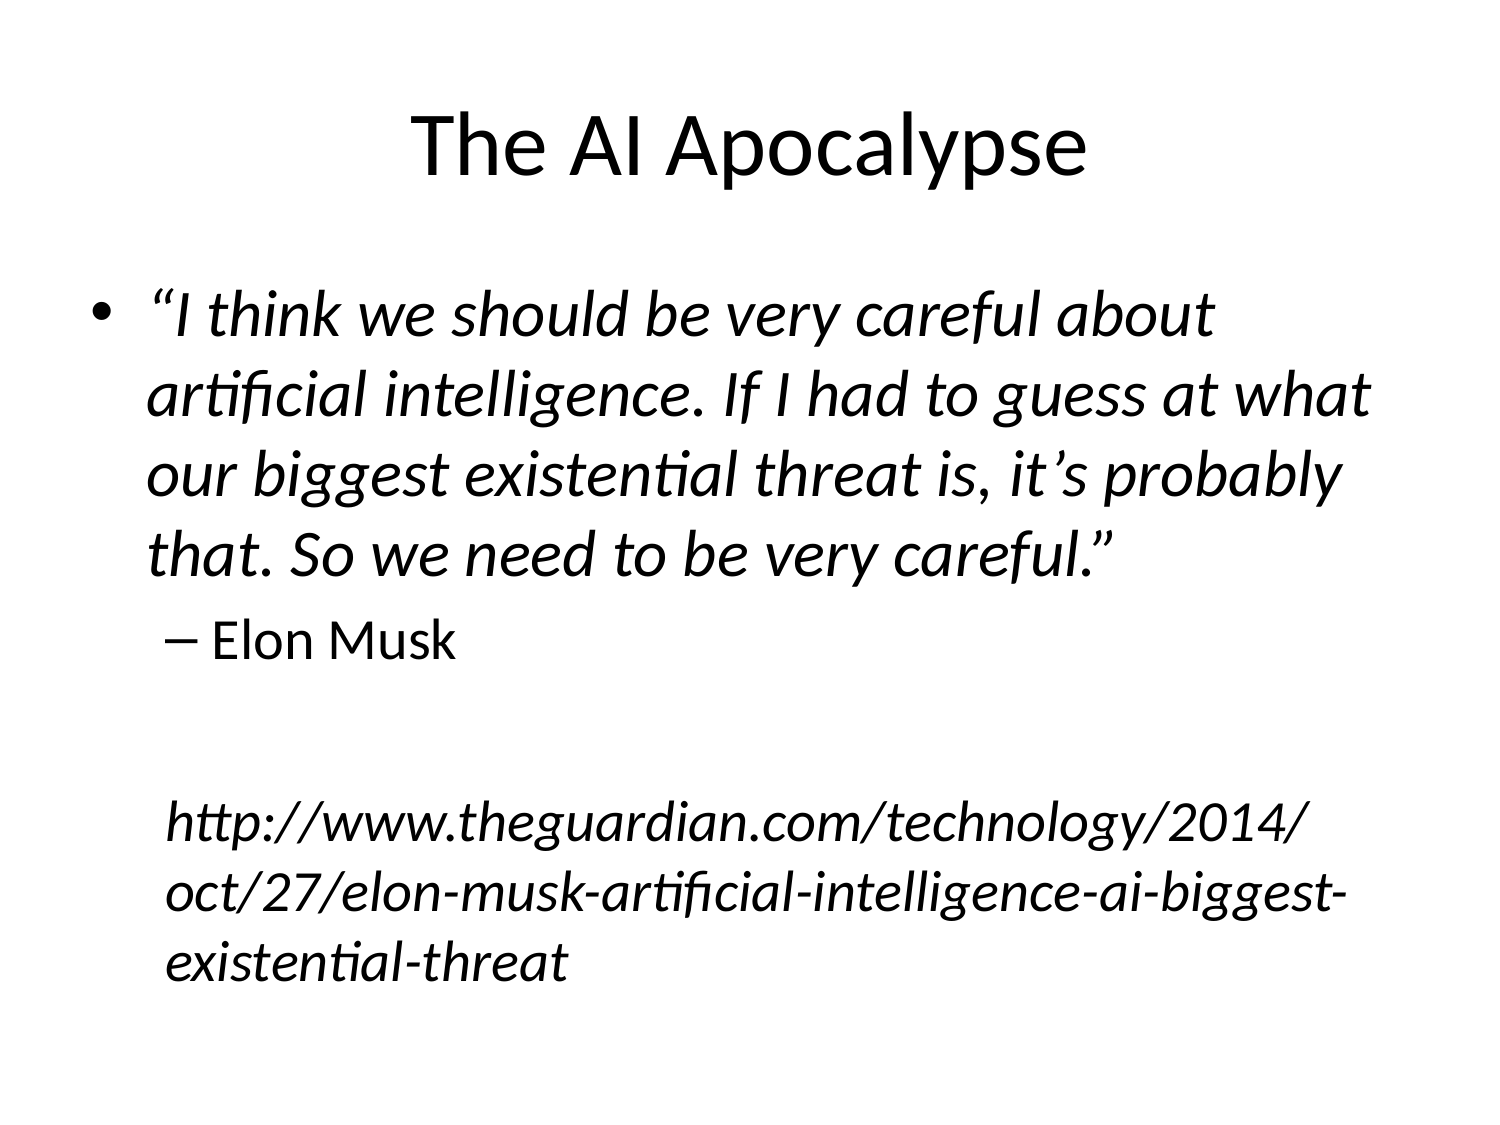

# The AI Apocalypse
“I think we should be very careful about artificial intelligence. If I had to guess at what our biggest existential threat is, it’s probably that. So we need to be very careful.”
Elon Musk

http://www.theguardian.com/technology/2014/oct/27/elon-musk-artificial-intelligence-ai-biggest-existential-threat